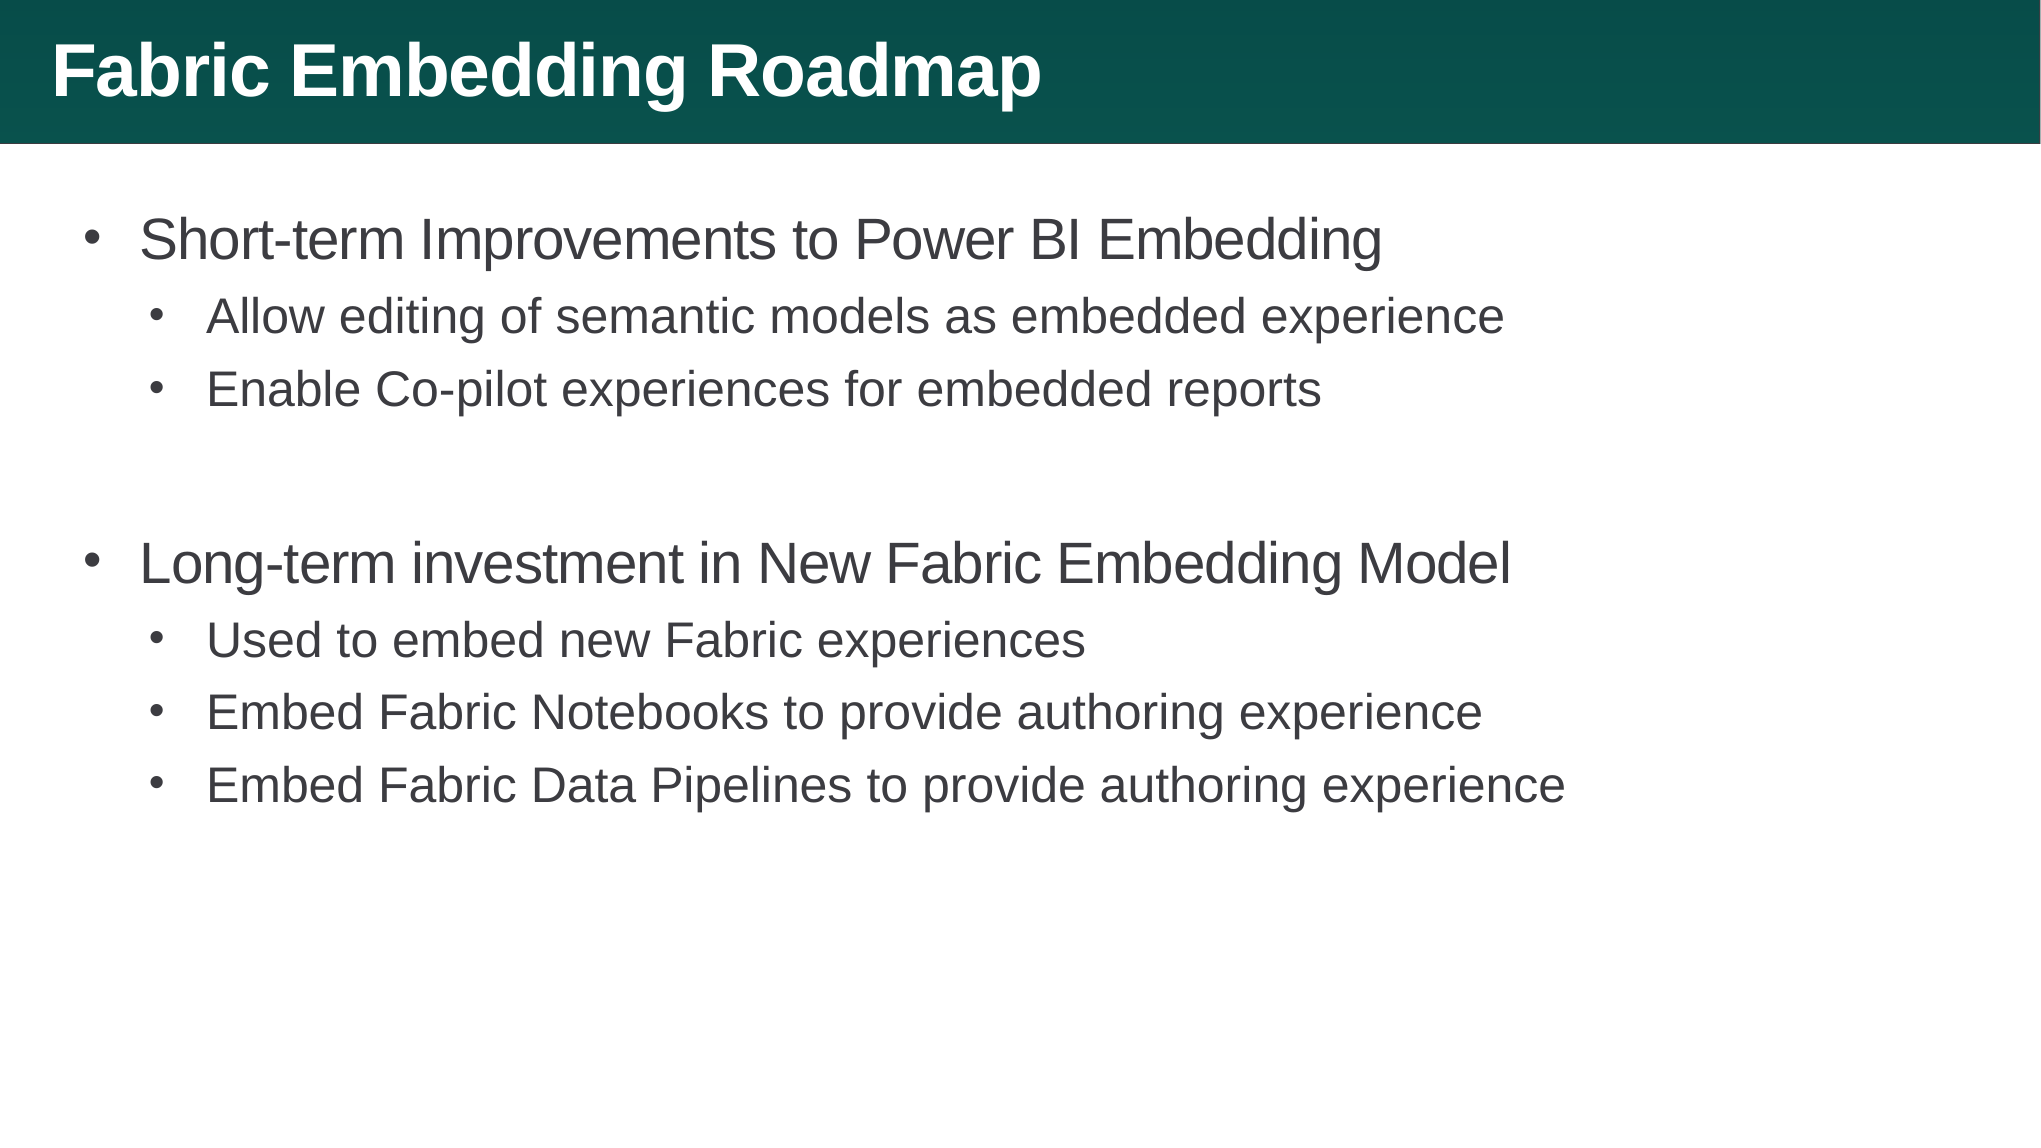

# Fabric Embedding Roadmap
Short-term Improvements to Power BI Embedding
Allow editing of semantic models as embedded experience
Enable Co-pilot experiences for embedded reports

Long-term investment in New Fabric Embedding Model
Used to embed new Fabric experiences
Embed Fabric Notebooks to provide authoring experience
Embed Fabric Data Pipelines to provide authoring experience